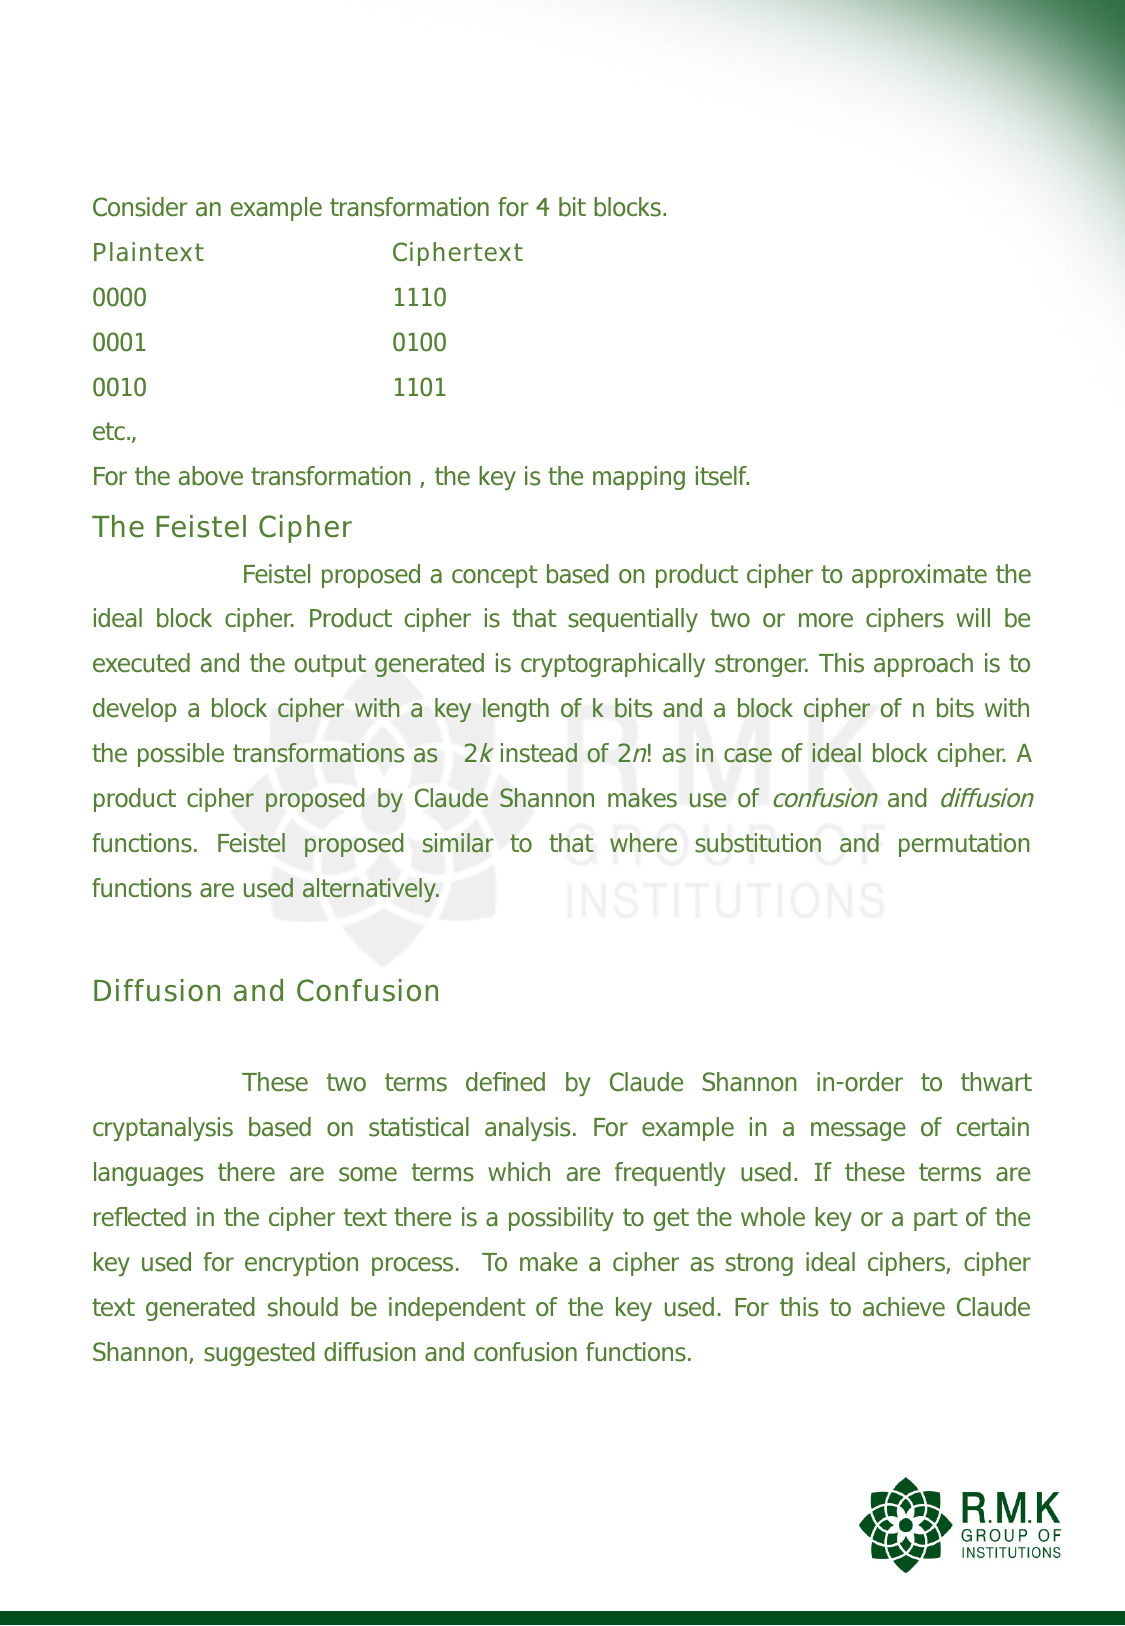

#
Consider an example transformation for 4 bit blocks.
Plaintext   		Ciphertext
0000  		1110
0001  		0100
0010 		1101
etc.,
For the above transformation , the key is the mapping itself.
The Feistel Cipher
	Feistel proposed a concept based on product cipher to approximate the ideal block cipher. Product cipher is that sequentially two or more ciphers will be executed and the output generated is cryptographically stronger. This approach is to develop a block cipher with a key length of k bits and a block cipher of n bits with the possible transformations as   2k instead of 2n! as in case of ideal block cipher. A product cipher proposed by Claude Shannon makes use of confusion and diffusion functions. Feistel proposed similar to that where substitution and permutation functions are used alternatively.

Diffusion and Confusion

	These two terms defined by Claude Shannon in-order to thwart cryptanalysis based on statistical analysis. For example in a message of certain languages there are some terms which are frequently used. If these terms are reflected in the cipher text there is a possibility to get the whole key or a part of the key used for encryption process.  To make a cipher as strong ideal ciphers, cipher text generated should be independent of the key used. For this to achieve Claude Shannon, suggested diffusion and confusion functions.